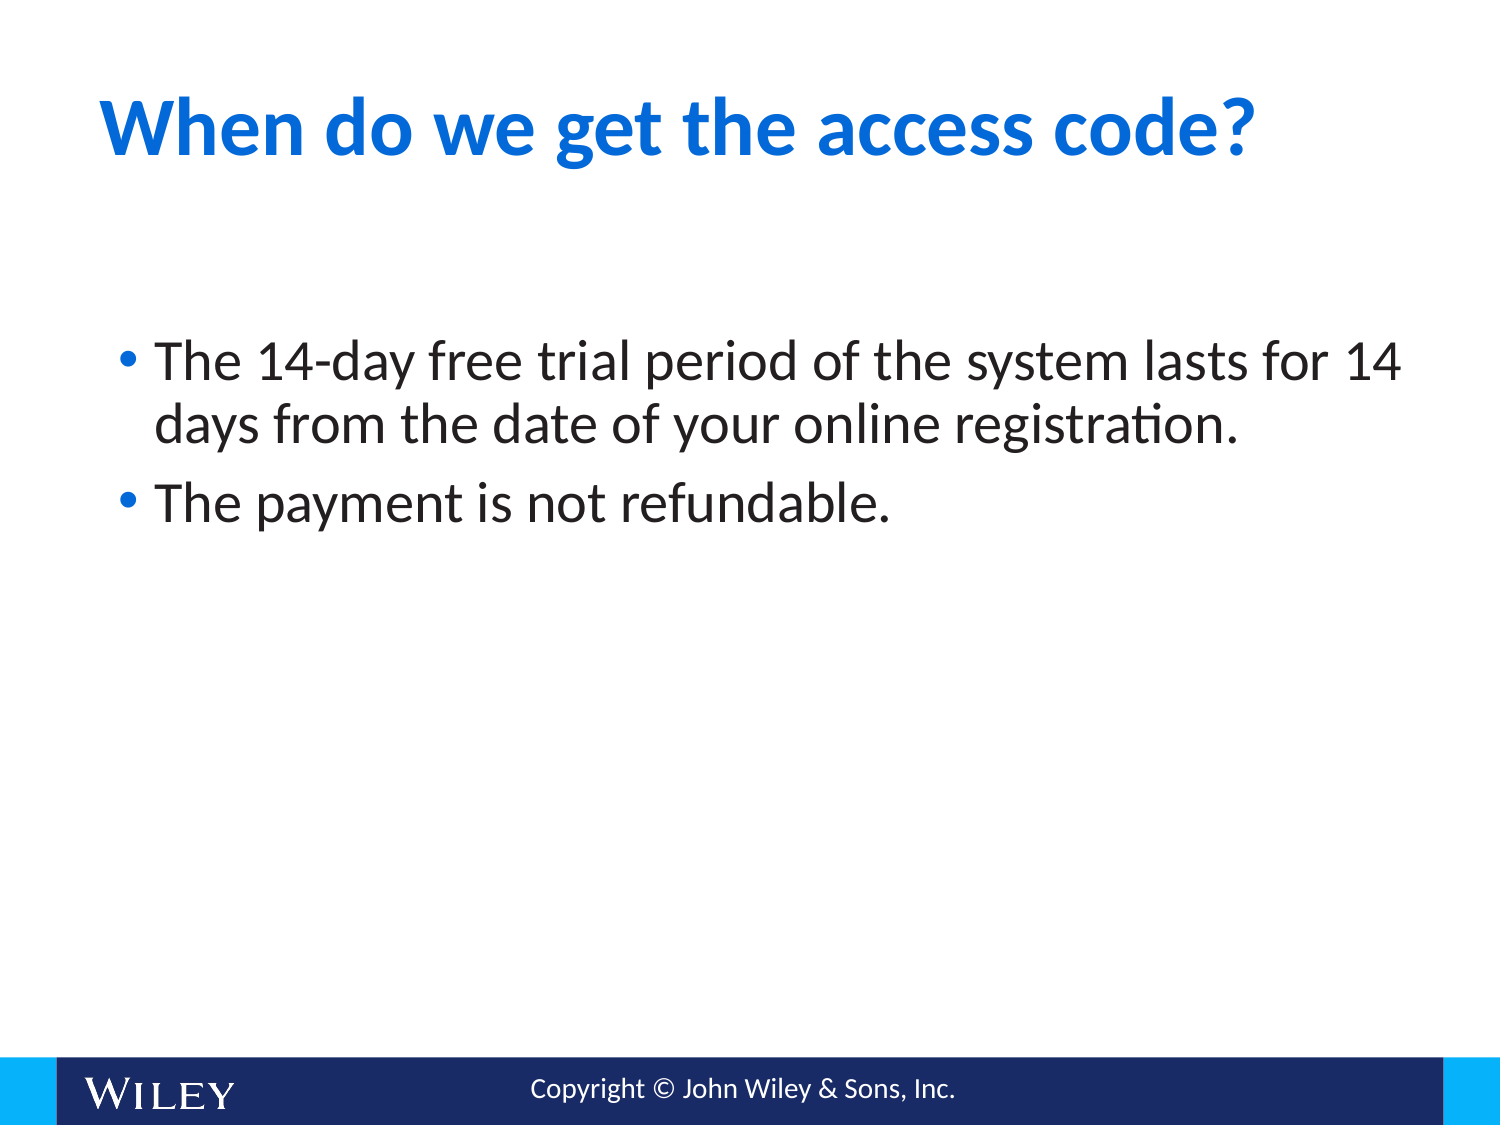

39
# When do we get the access code?
The 14-day free trial period of the system lasts for 14 days from the date of your online registration.
The payment is not refundable.